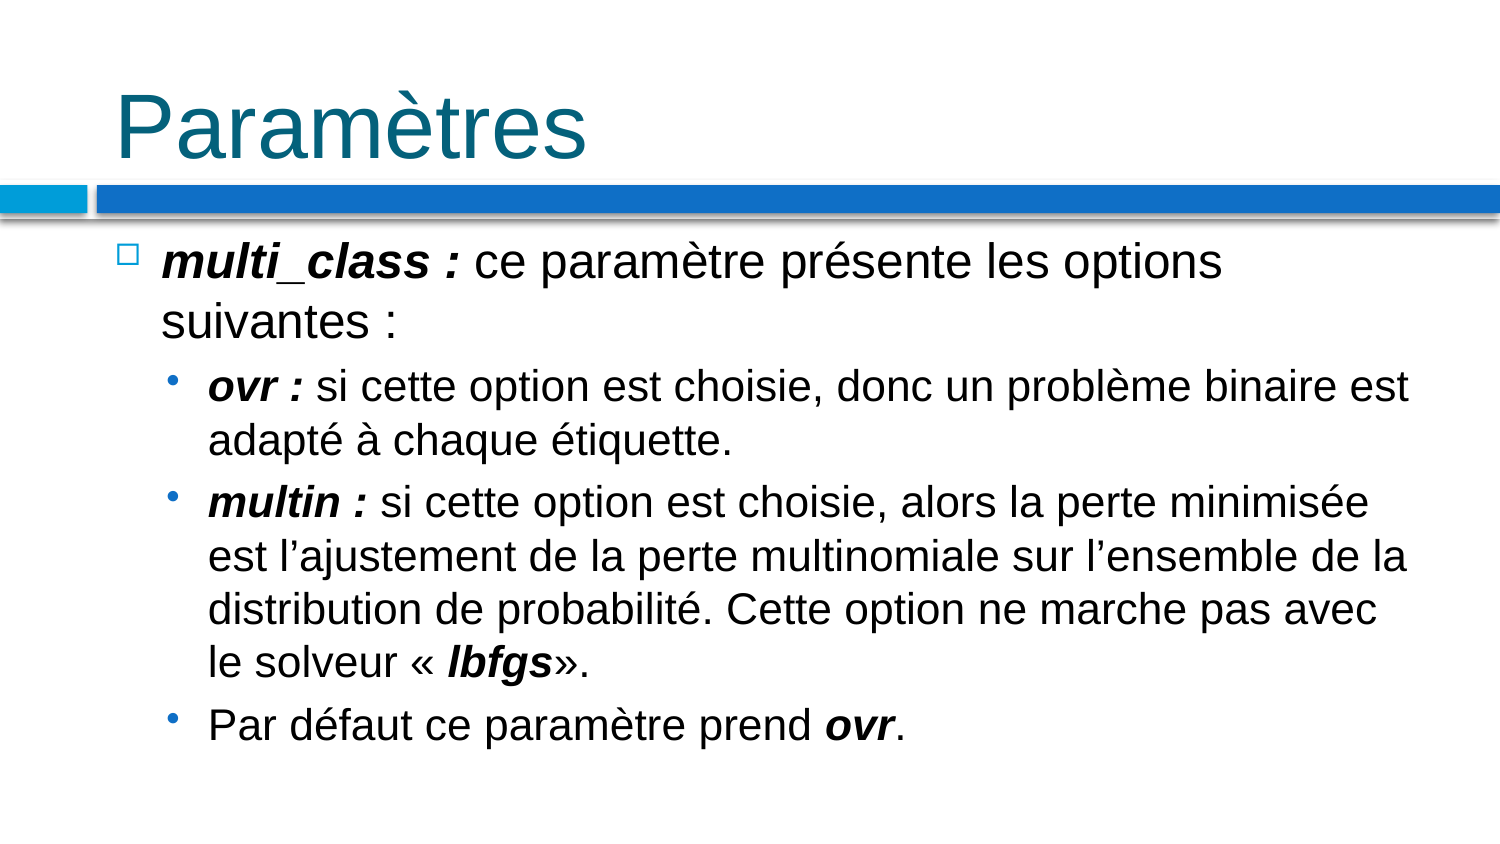

# Paramètres
multi_class : ce paramètre présente les options suivantes :
ovr : si cette option est choisie, donc un problème binaire est adapté à chaque étiquette.
multin : si cette option est choisie, alors la perte minimisée est l’ajustement de la perte multinomiale sur l’ensemble de la distribution de probabilité. Cette option ne marche pas avec le solveur « lbfgs».
Par défaut ce paramètre prend ovr.